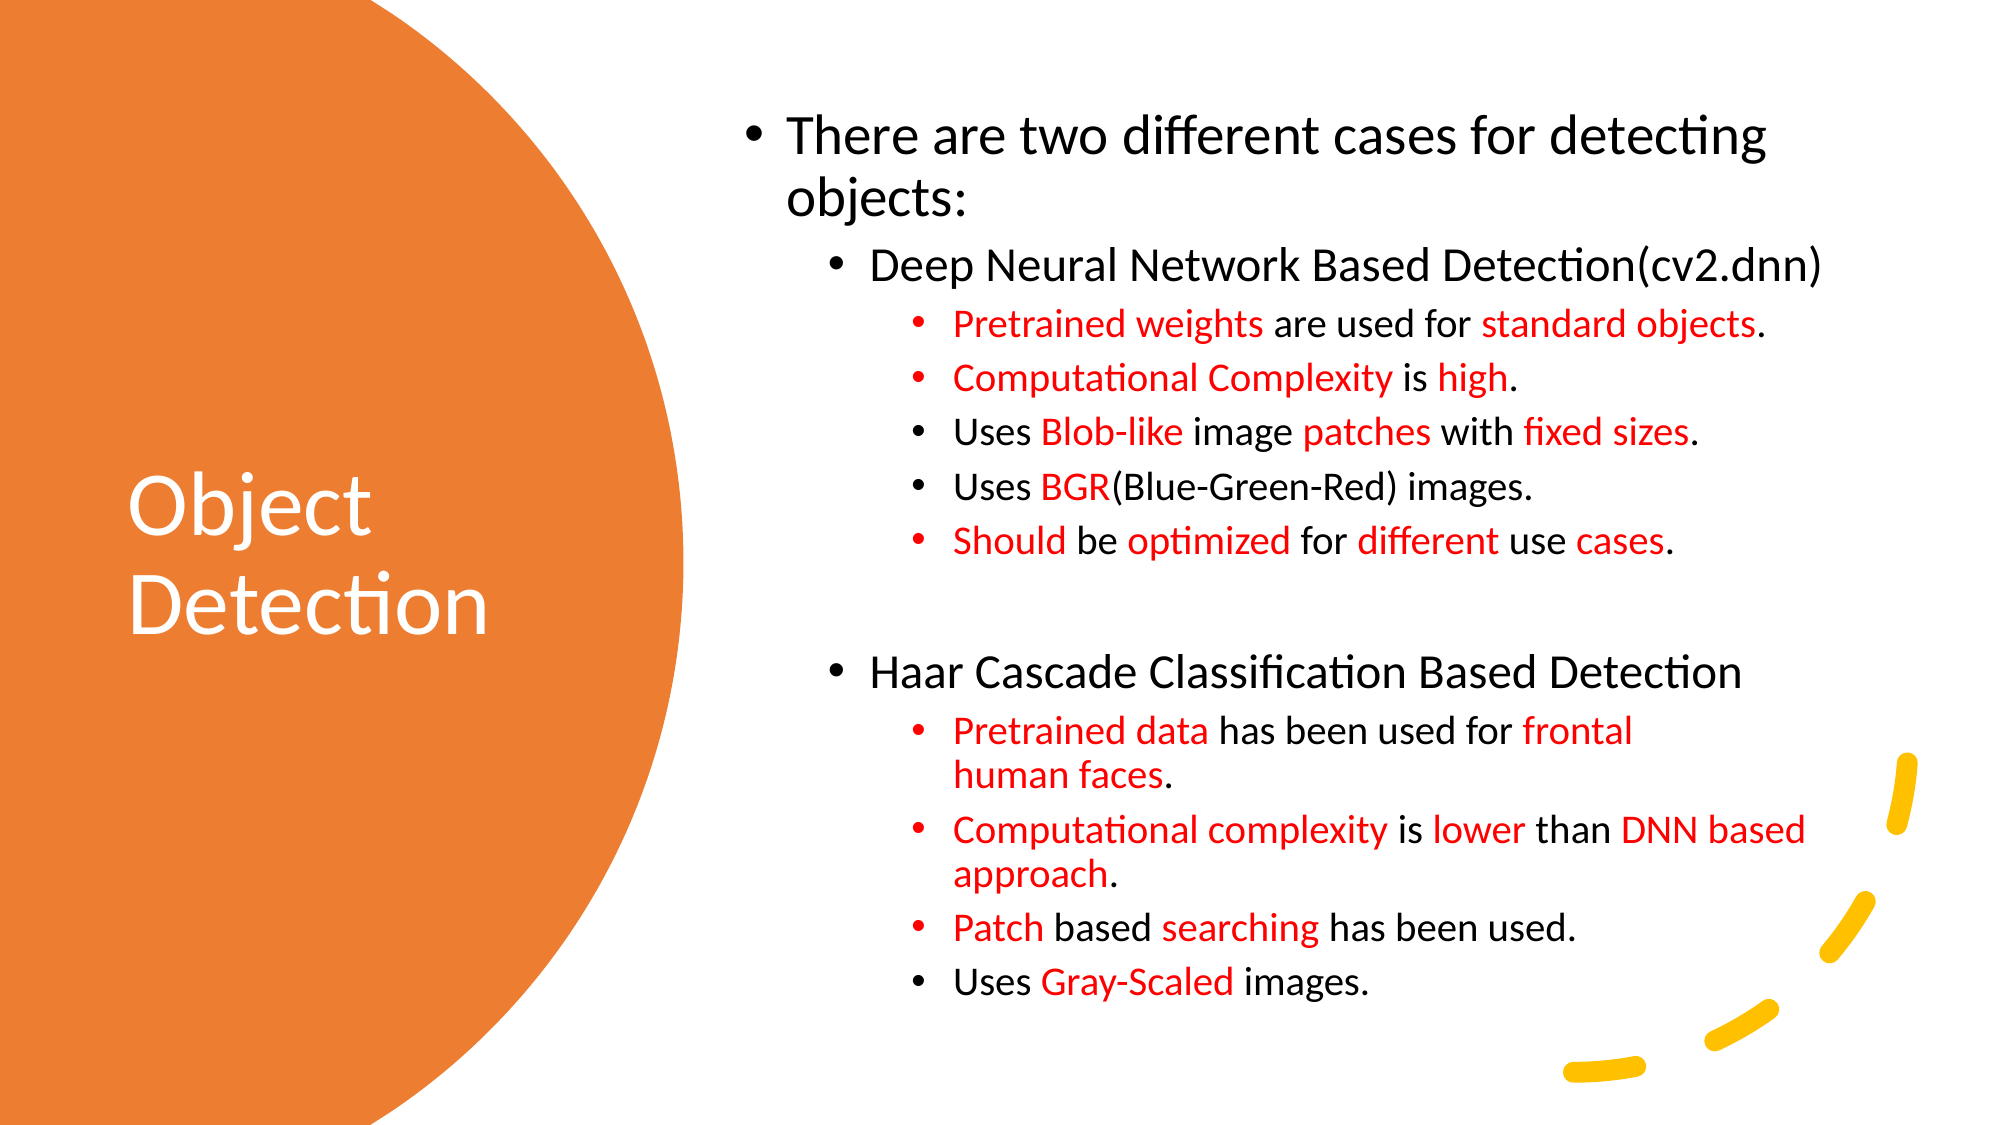

There are two different cases for detecting objects:
Deep Neural Network Based Detection(cv2.dnn)
Pretrained weights are used for standard objects.
Computational Complexity is high.
Uses Blob-like image patches with fixed sizes.
Uses BGR(Blue-Green-Red) images.
Should be optimized for different use cases.

Haar Cascade Classification Based Detection
Pretrained data has been used for frontal human faces.
Computational complexity is lower than DNN based approach.
Patch based searching has been used.
Uses Gray-Scaled images.
# Object Detection